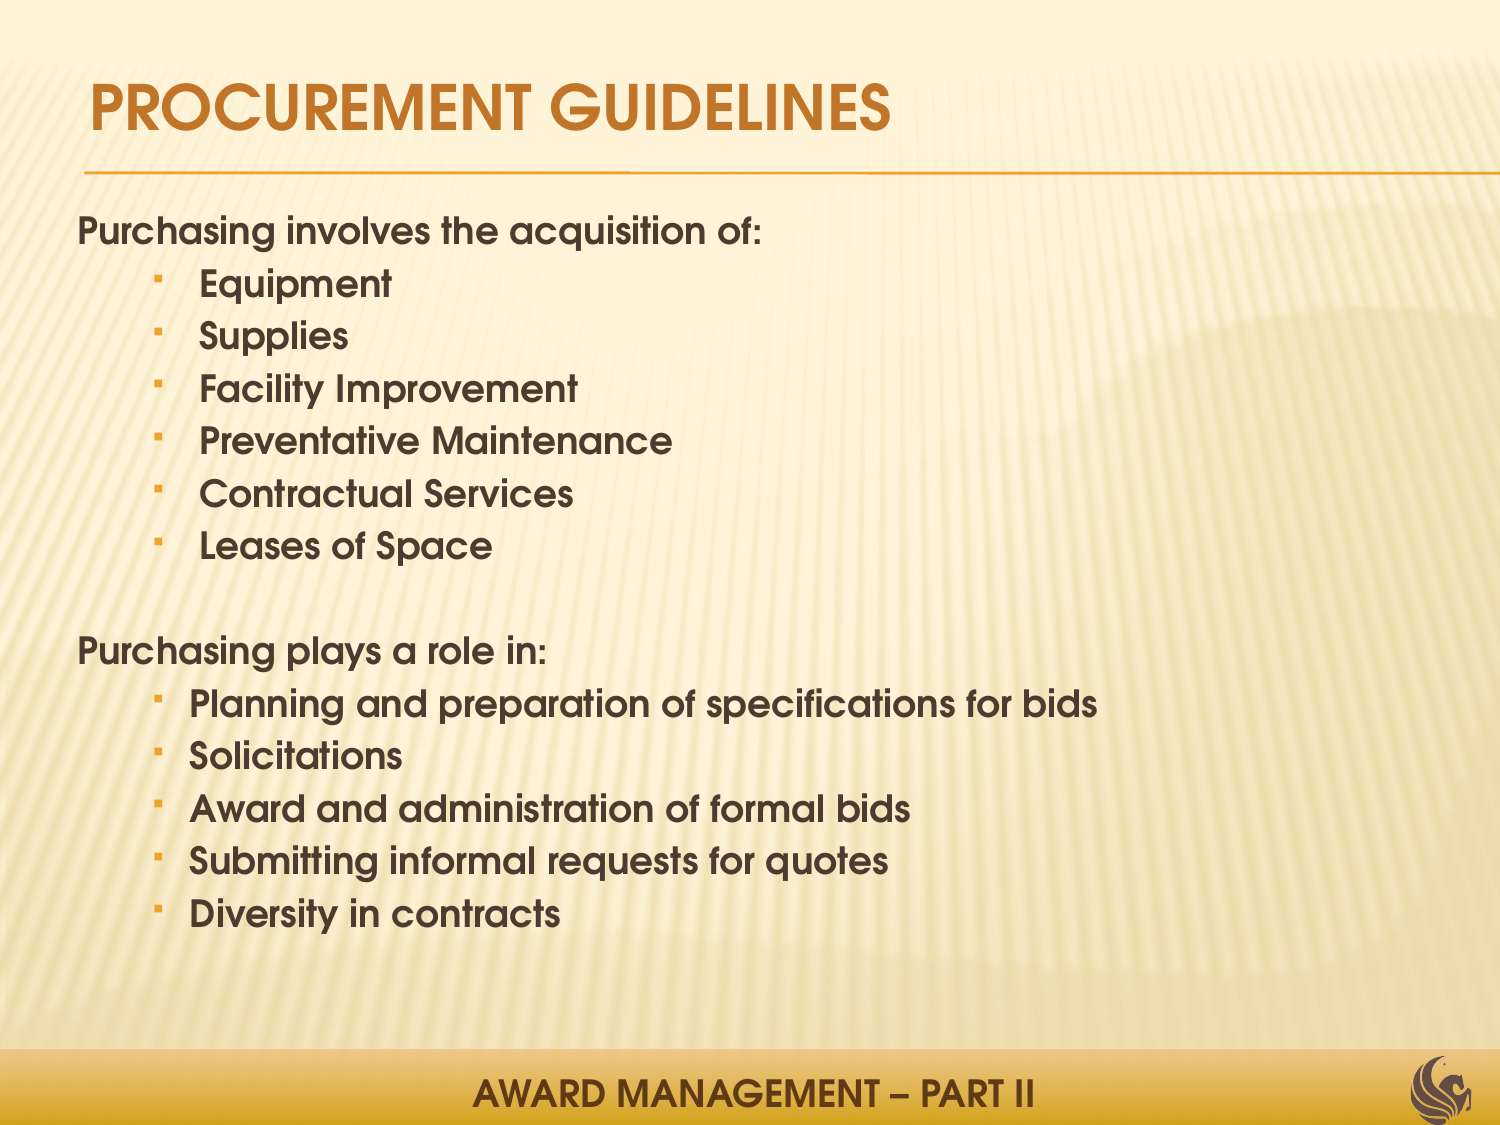

PROCUREMENT GUIDELINES
Purchasing involves the acquisition of:
Equipment
Supplies
Facility Improvement
Preventative Maintenance
Contractual Services
Leases of Space

Purchasing plays a role in:
Planning and preparation of specifications for bids
Solicitations
Award and administration of formal bids
Submitting informal requests for quotes
Diversity in contracts
AWARD MANAGEMENT – PART II